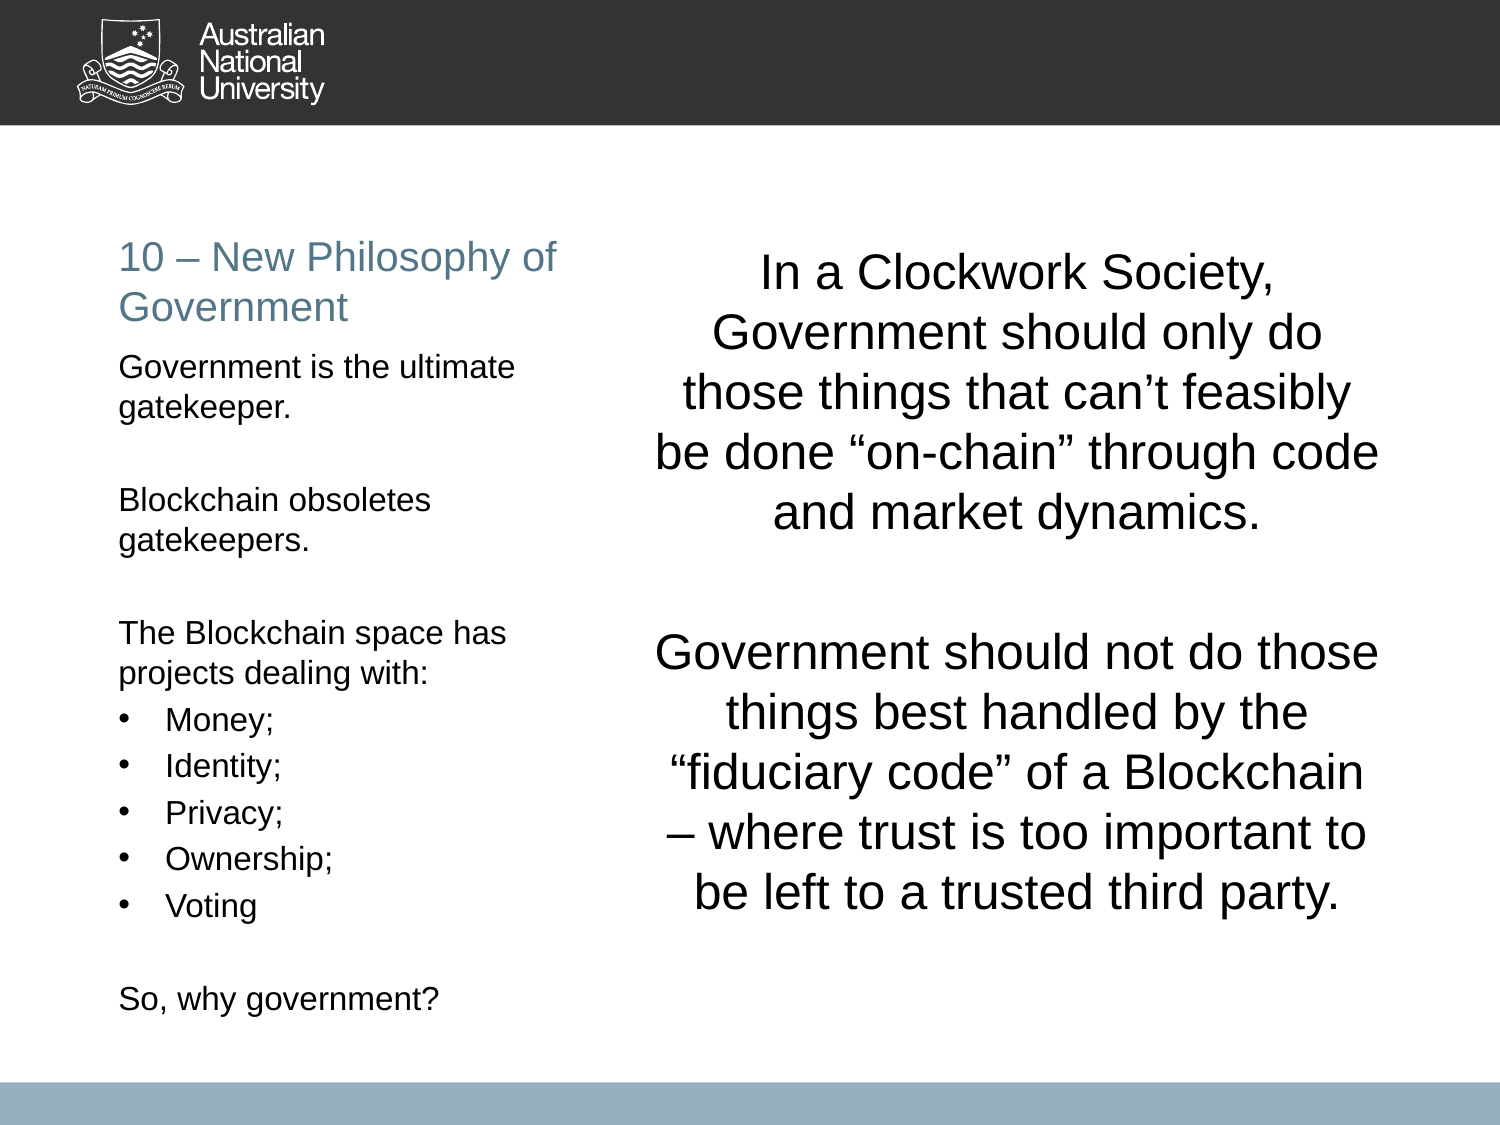

# 10 – New Philosophy of Government

In a Clockwork Society, Government should only do those things that can’t feasibly be done “on-chain” through code and market dynamics.

Government should not do those things best handled by the “fiduciary code” of a Blockchain – where trust is too important to be left to a trusted third party.

Government is the ultimate gatekeeper.

Blockchain obsoletes gatekeepers.

The Blockchain space has projects dealing with:
Money;
Identity;
Privacy;
Ownership;
Voting

So, why government?